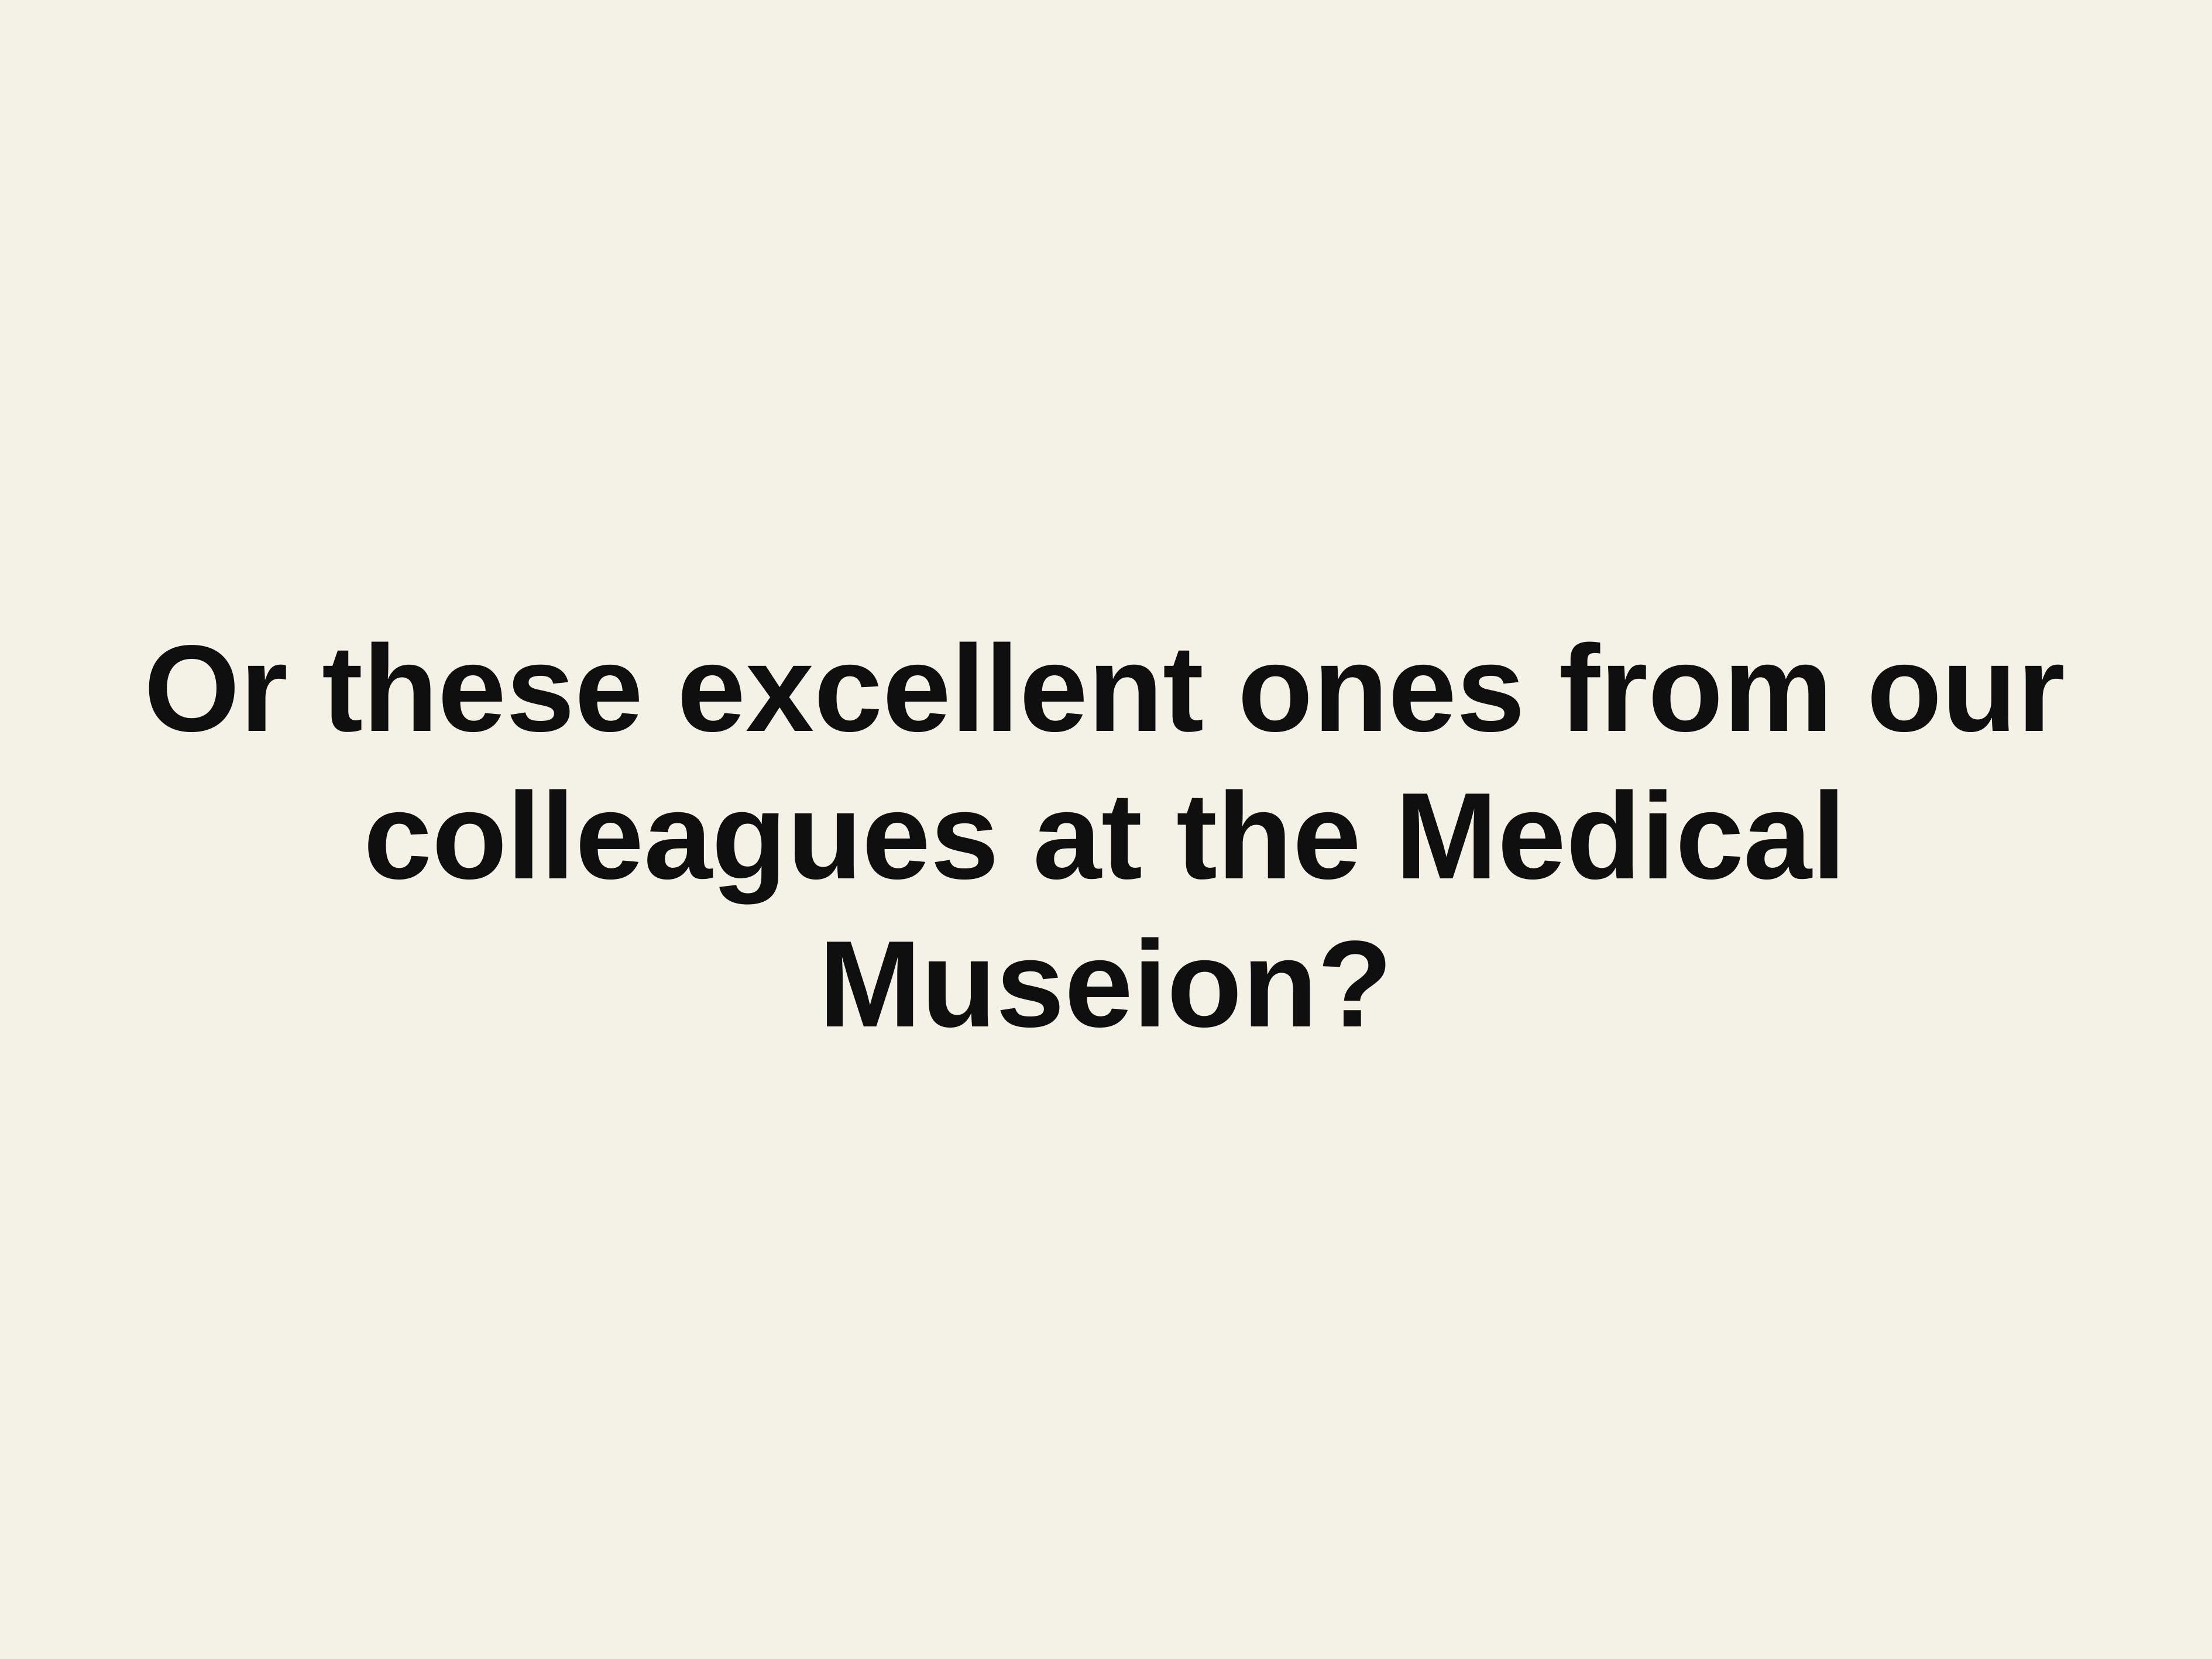

# Or these excellent ones from our colleagues at the Medical Museion?